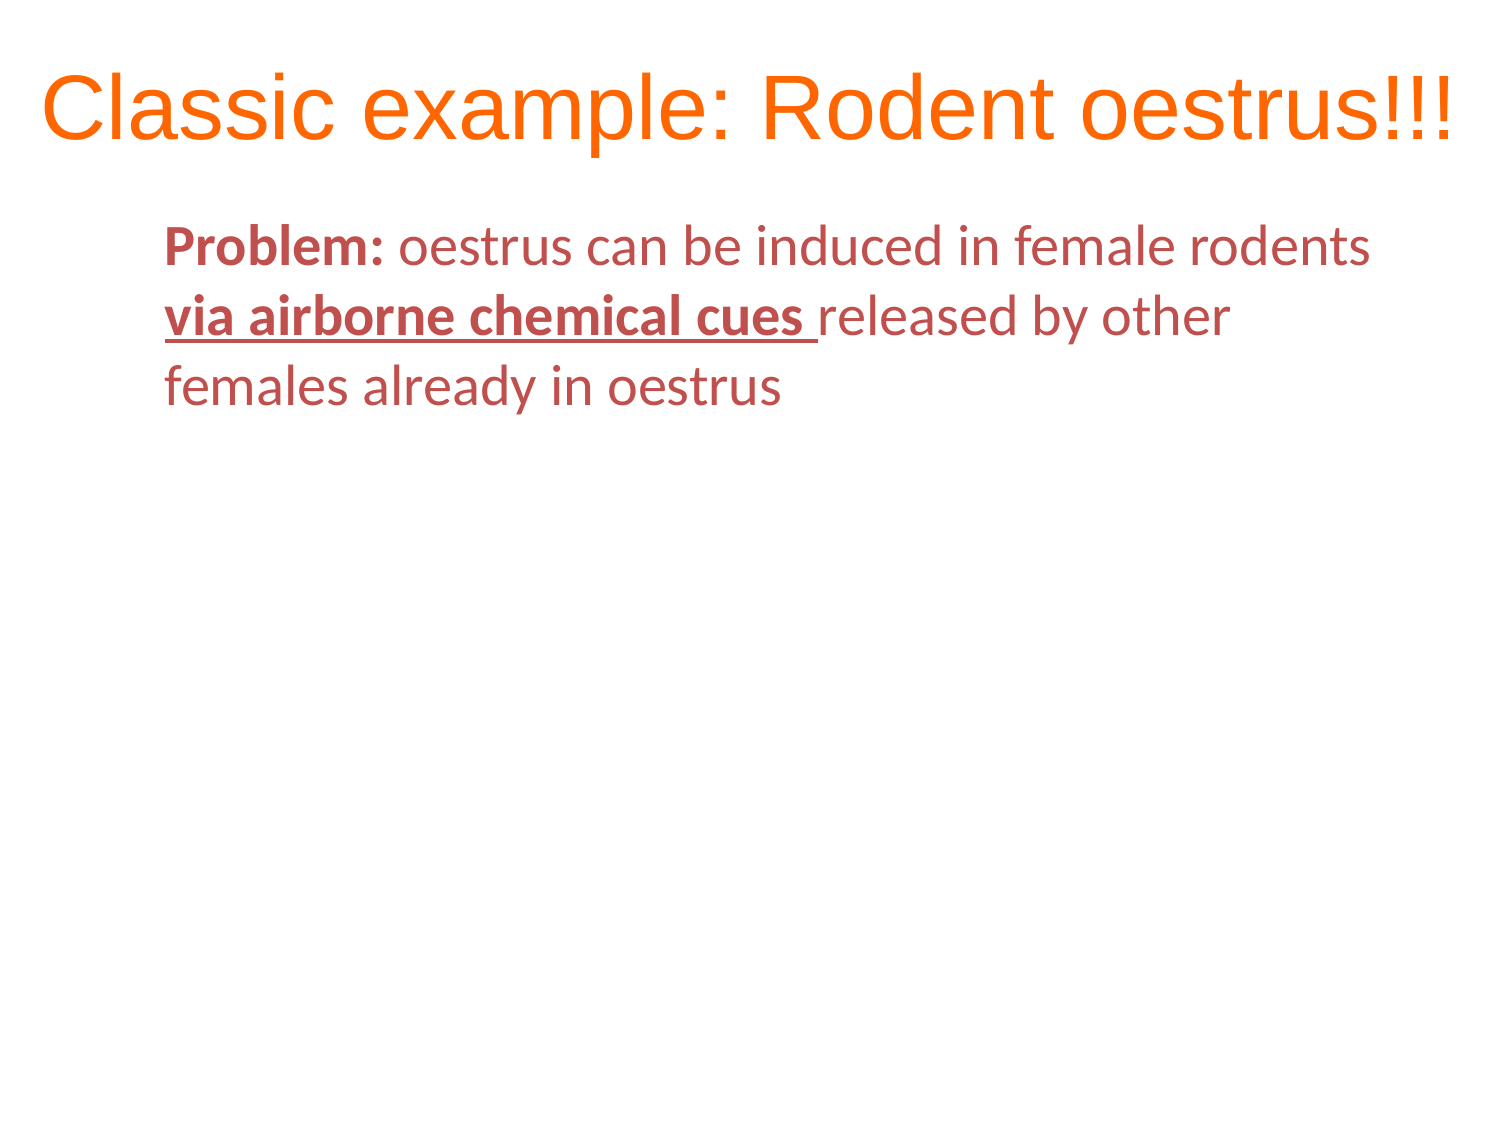

Classic example: Rodent oestrus!!!
Problem: oestrus can be induced in female rodents via airborne chemical cues released by other females already in oestrus